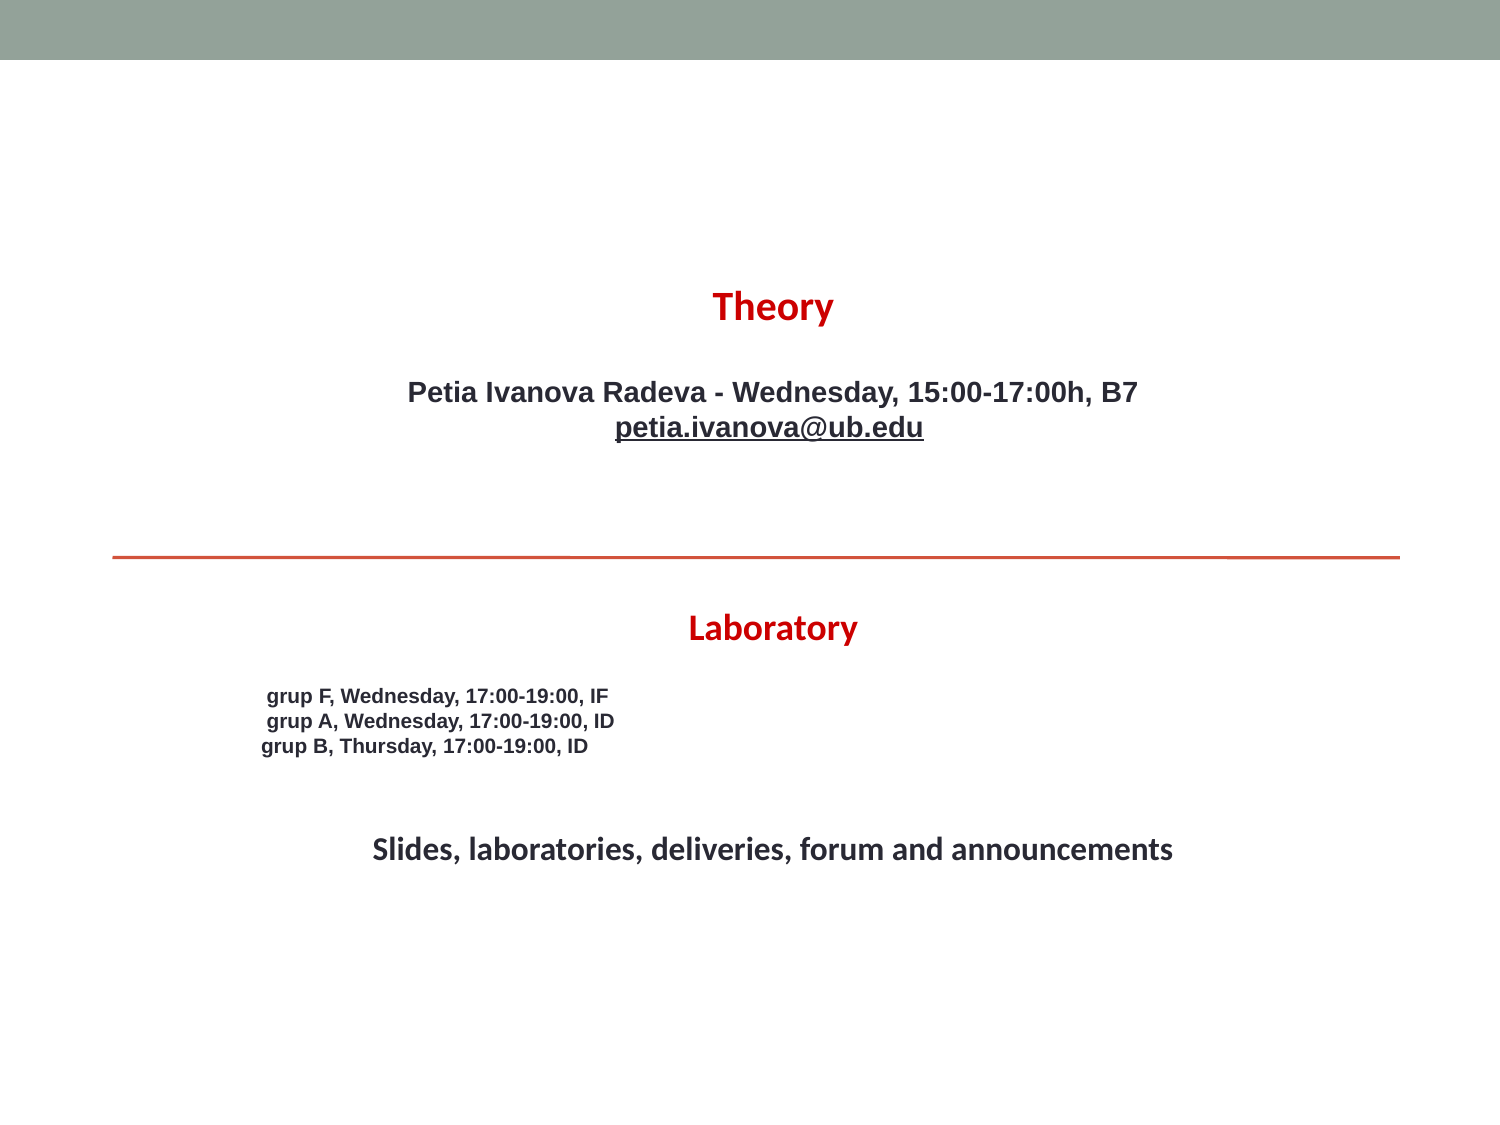

Theory

Petia Ivanova Radeva - Wednesday, 15:00-17:00h, B7
petia.ivanova@ub.edu

Laboratory

 grup F, Wednesday, 17:00-19:00, IF
 grup A, Wednesday, 17:00-19:00, ID
grup B, Thursday, 17:00-19:00, ID

Slides, laboratories, deliveries, forum and announcements